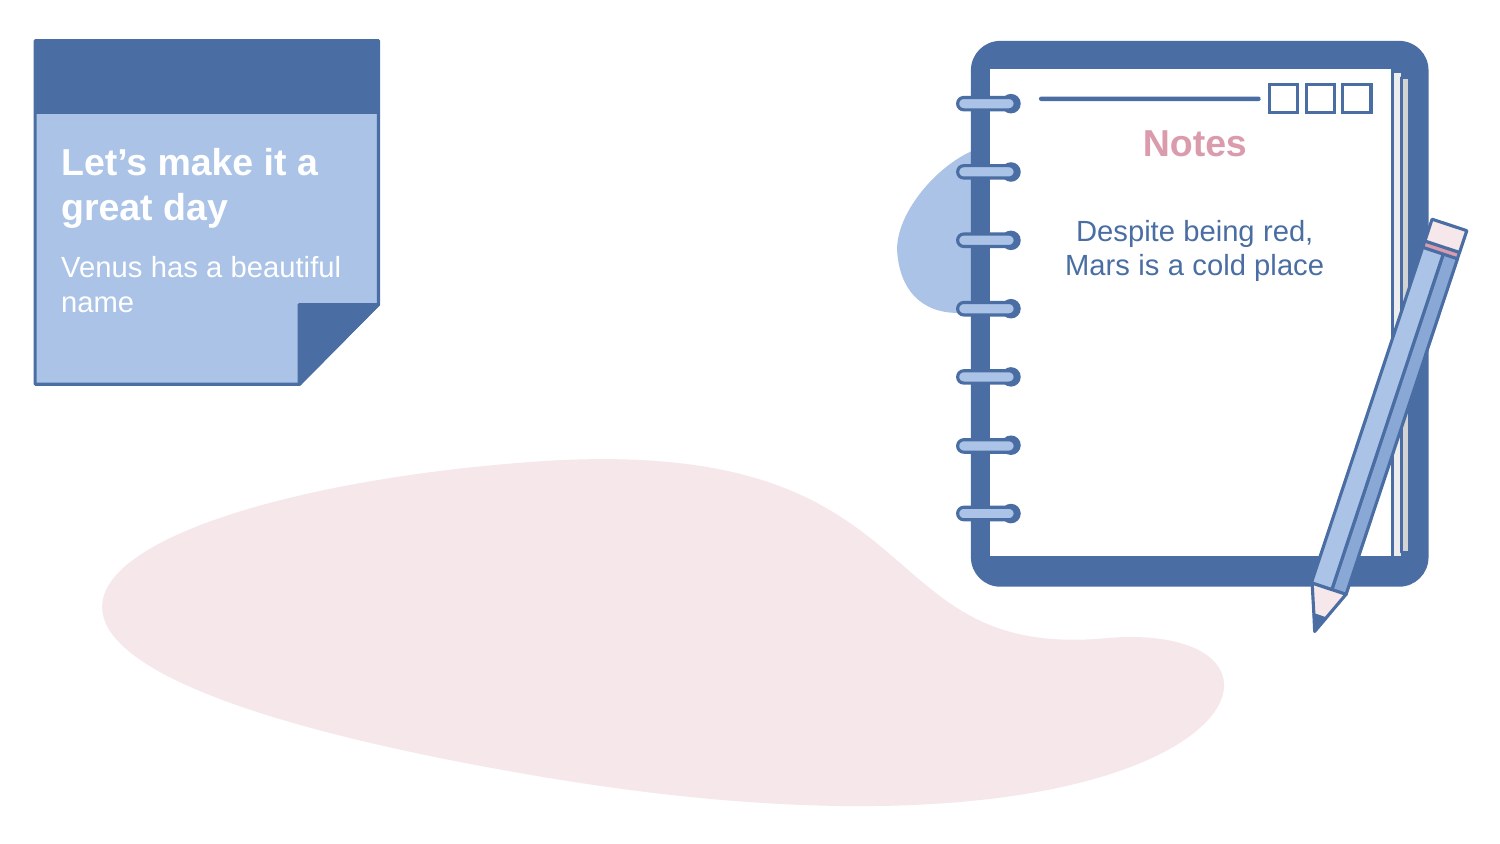

Notes
# Let’s make it a great day
Despite being red, Mars is a cold place
Venus has a beautiful name